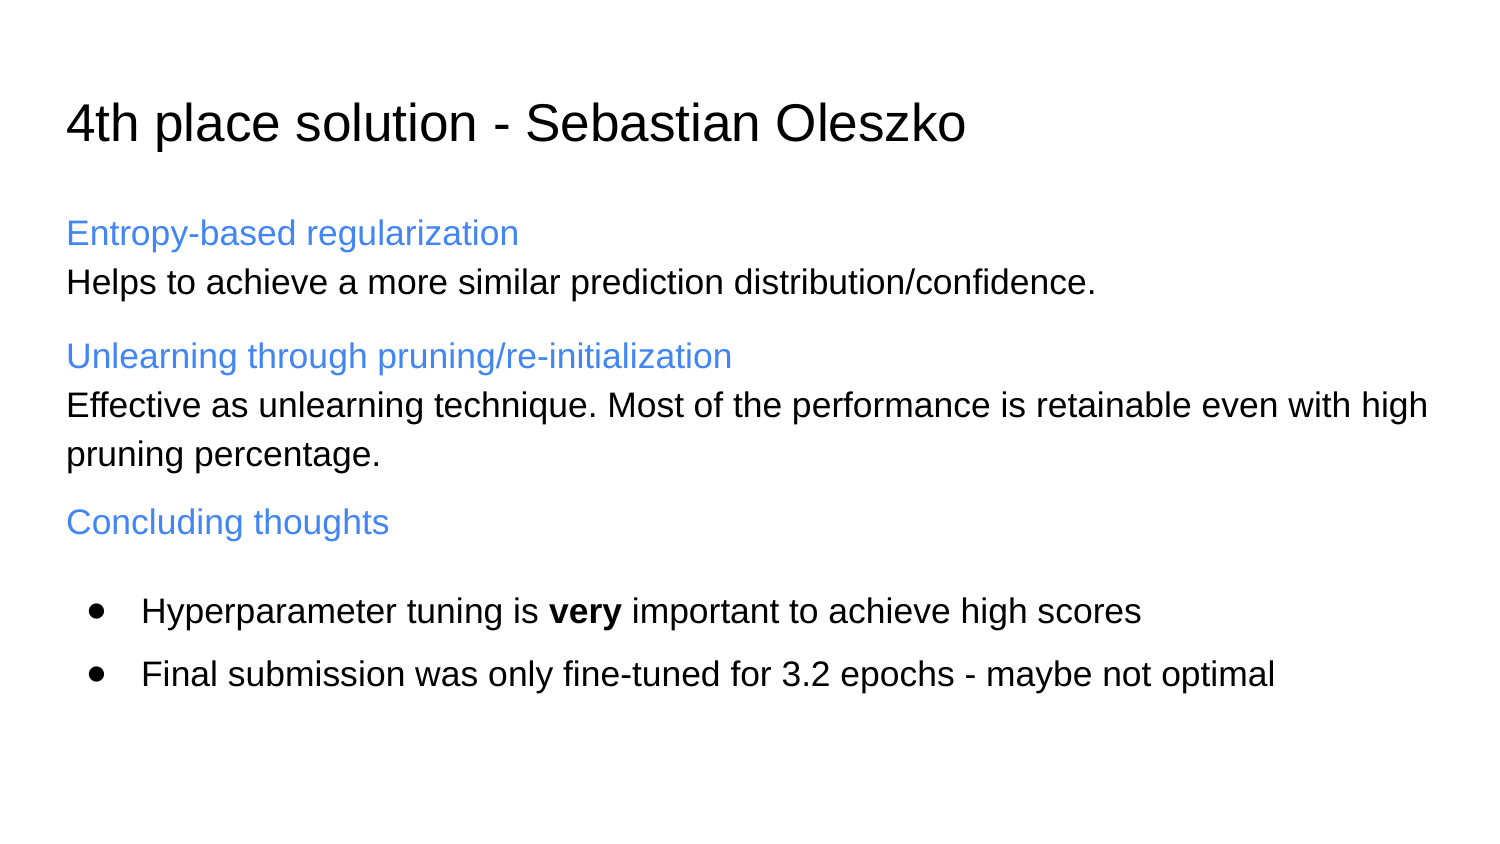

# 4th place solution - Sebastian Oleszko

Entropy-based regularization
Helps to achieve a more similar prediction distribution/confidence.
Unlearning through pruning/re-initialization
Effective as unlearning technique. Most of the performance is retainable even with high pruning percentage.
Concluding thoughts
Hyperparameter tuning is very important to achieve high scores
Final submission was only fine-tuned for 3.2 epochs - maybe not optimal